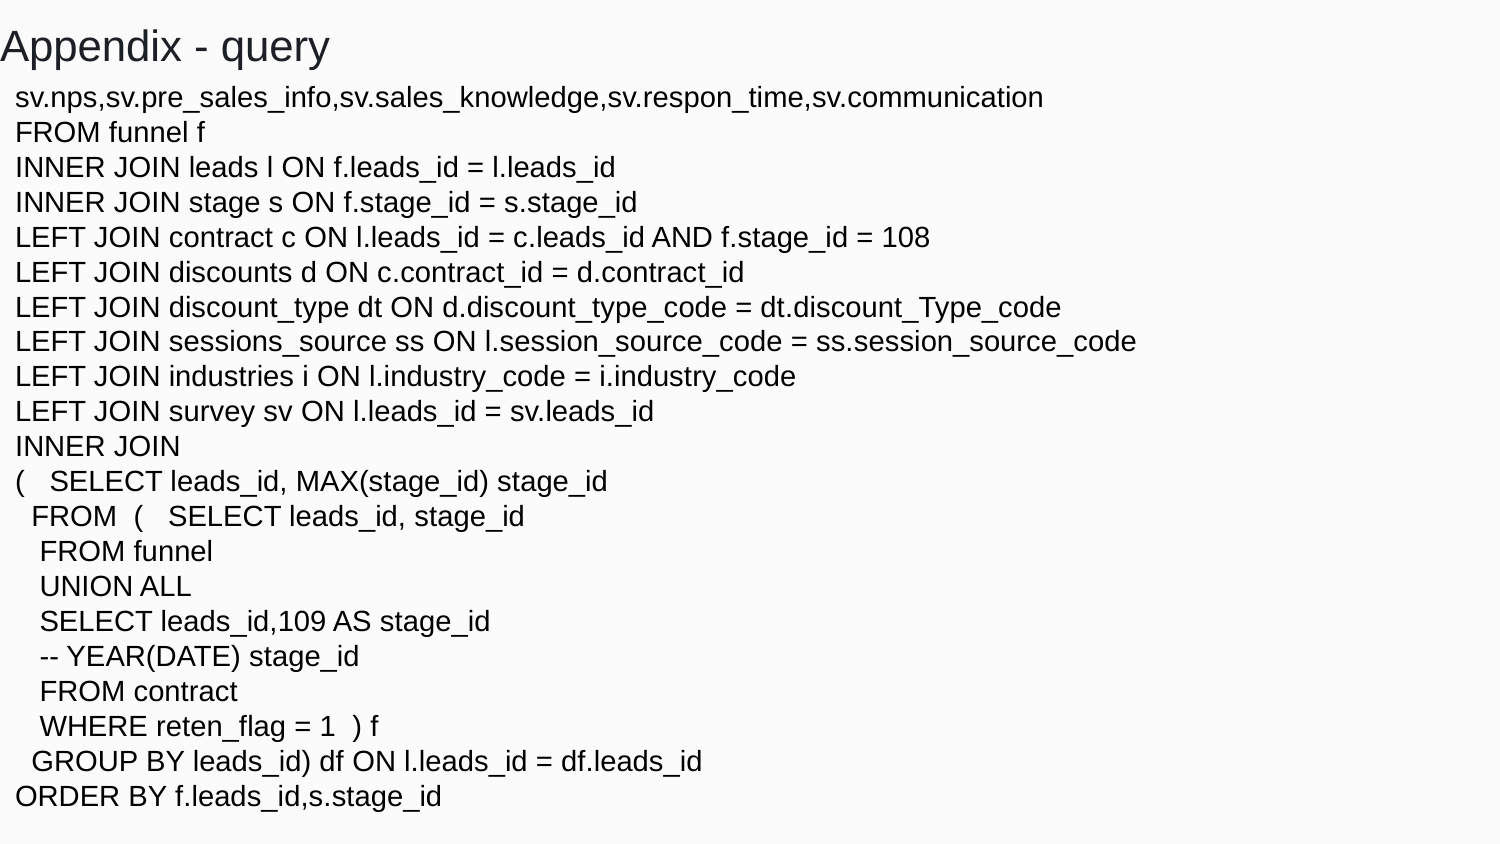

# Appendix - query
sv.nps,sv.pre_sales_info,sv.sales_knowledge,sv.respon_time,sv.communication
FROM funnel f
INNER JOIN leads l ON f.leads_id = l.leads_id
INNER JOIN stage s ON f.stage_id = s.stage_id
LEFT JOIN contract c ON l.leads_id = c.leads_id AND f.stage_id = 108
LEFT JOIN discounts d ON c.contract_id = d.contract_id
LEFT JOIN discount_type dt ON d.discount_type_code = dt.discount_Type_code
LEFT JOIN sessions_source ss ON l.session_source_code = ss.session_source_code
LEFT JOIN industries i ON l.industry_code = i.industry_code
LEFT JOIN survey sv ON l.leads_id = sv.leads_id
INNER JOIN
(   SELECT leads_id, MAX(stage_id) stage_id
  FROM  (   SELECT leads_id, stage_id
   FROM funnel
   UNION ALL
   SELECT leads_id,109 AS stage_id
   -- YEAR(DATE) stage_id
   FROM contract
   WHERE reten_flag = 1  ) f
  GROUP BY leads_id) df ON l.leads_id = df.leads_id
ORDER BY f.leads_id,s.stage_id